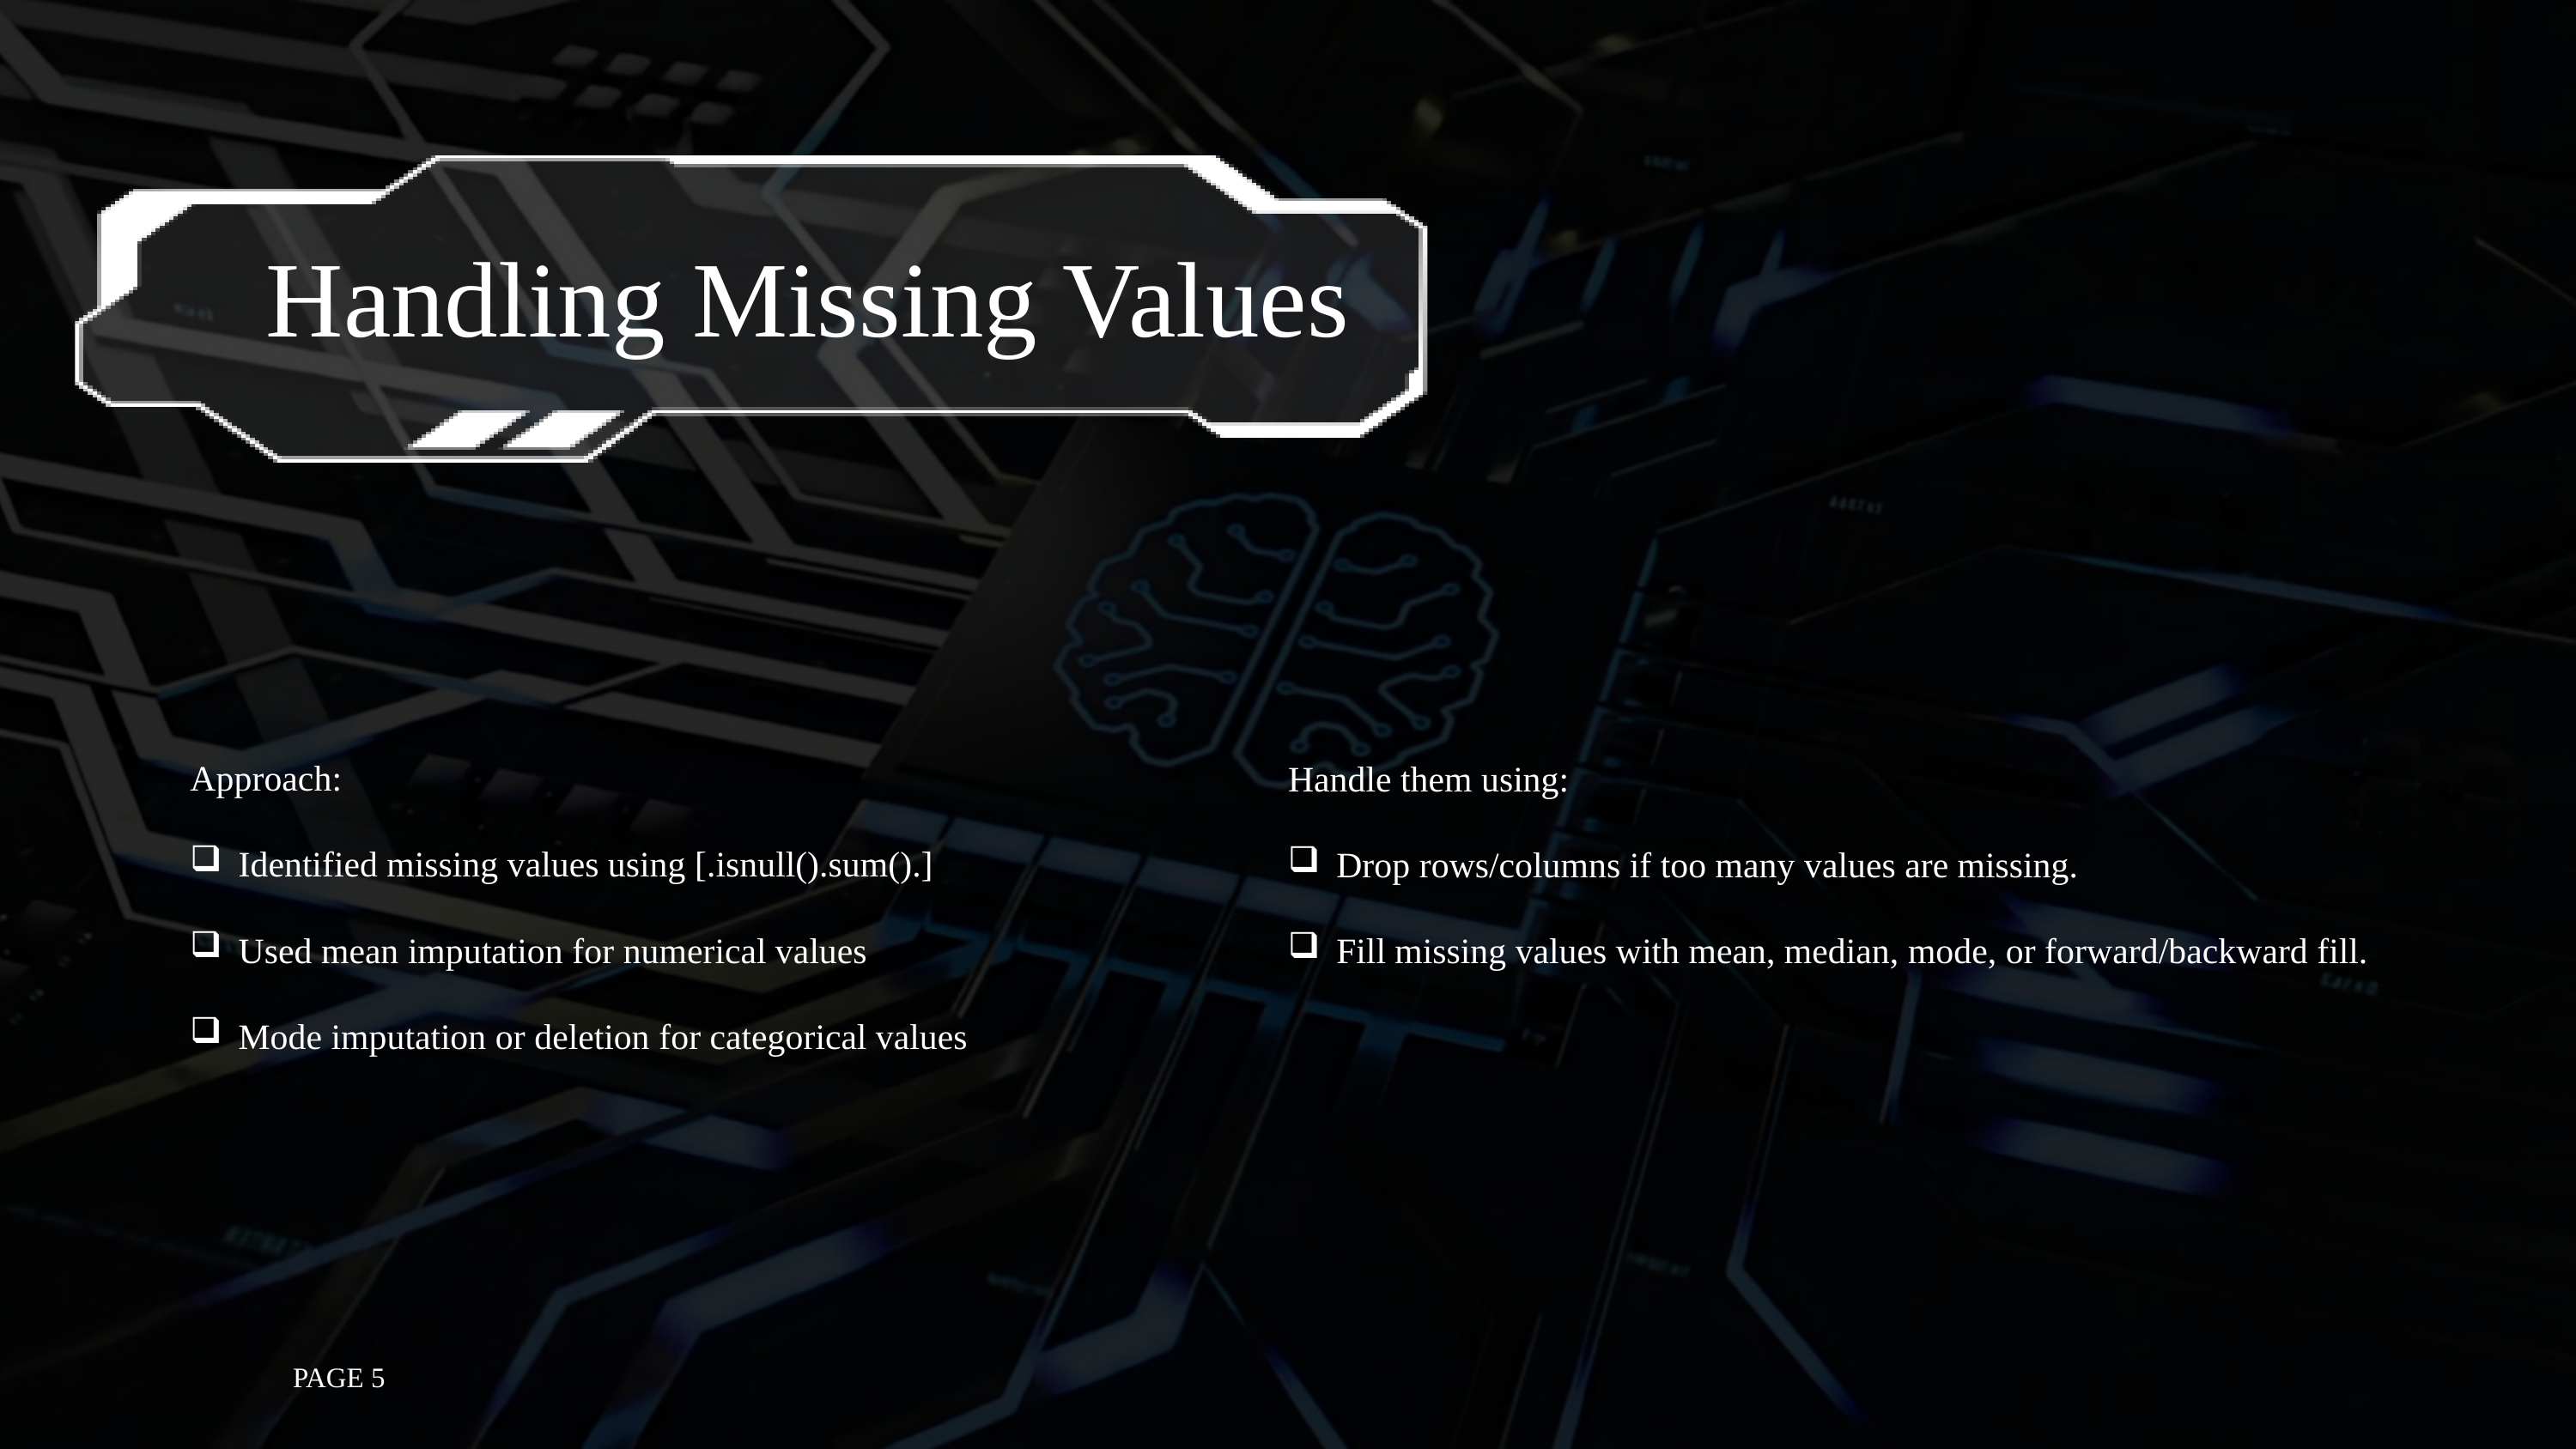

Handling Missing Values
Approach:
Identified missing values using [.isnull().sum().]
Used mean imputation for numerical values
Mode imputation or deletion for categorical values
Handle them using:
Drop rows/columns if too many values are missing.
Fill missing values with mean, median, mode, or forward/backward fill.
PAGE 5